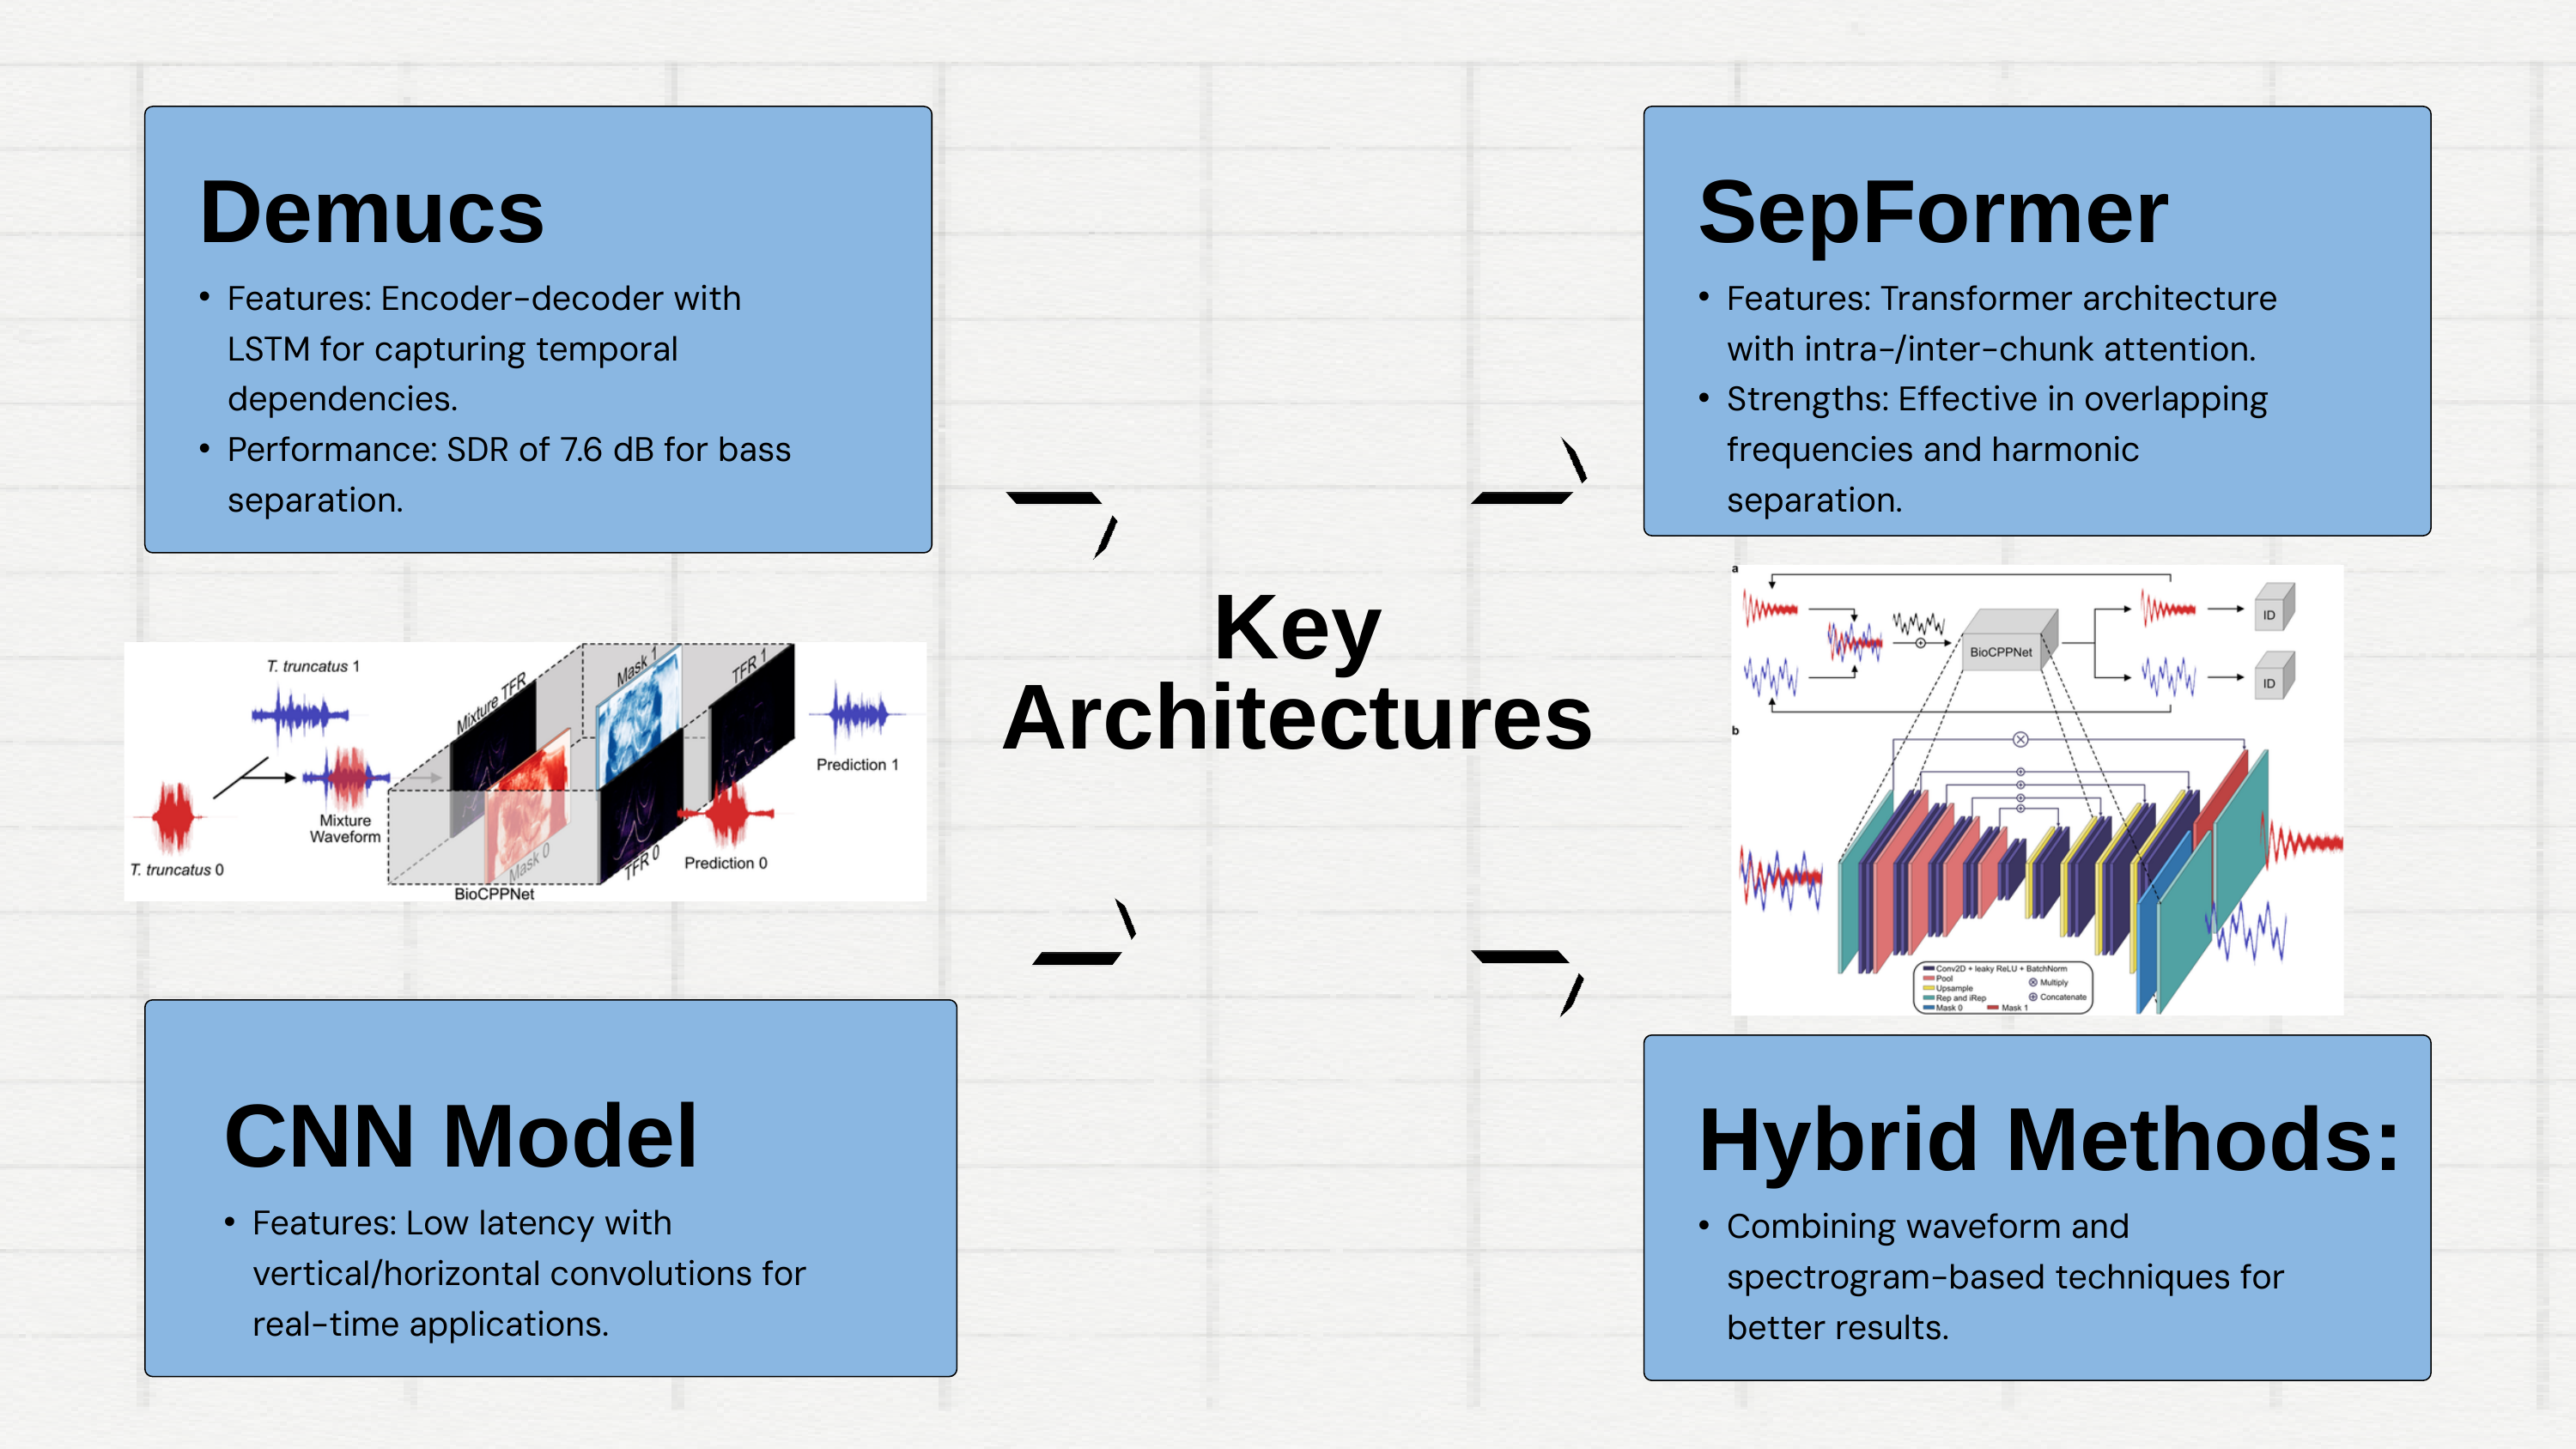

Demucs
SepFormer
Features: Encoder-decoder with LSTM for capturing temporal dependencies.
Performance: SDR of 7.6 dB for bass separation.
Features: Transformer architecture with intra-/inter-chunk attention.
Strengths: Effective in overlapping frequencies and harmonic separation.

Key Architectures

CNN Model
Hybrid Methods:
Features: Low latency with vertical/horizontal convolutions for real-time applications.
Combining waveform and spectrogram-based techniques for better results.